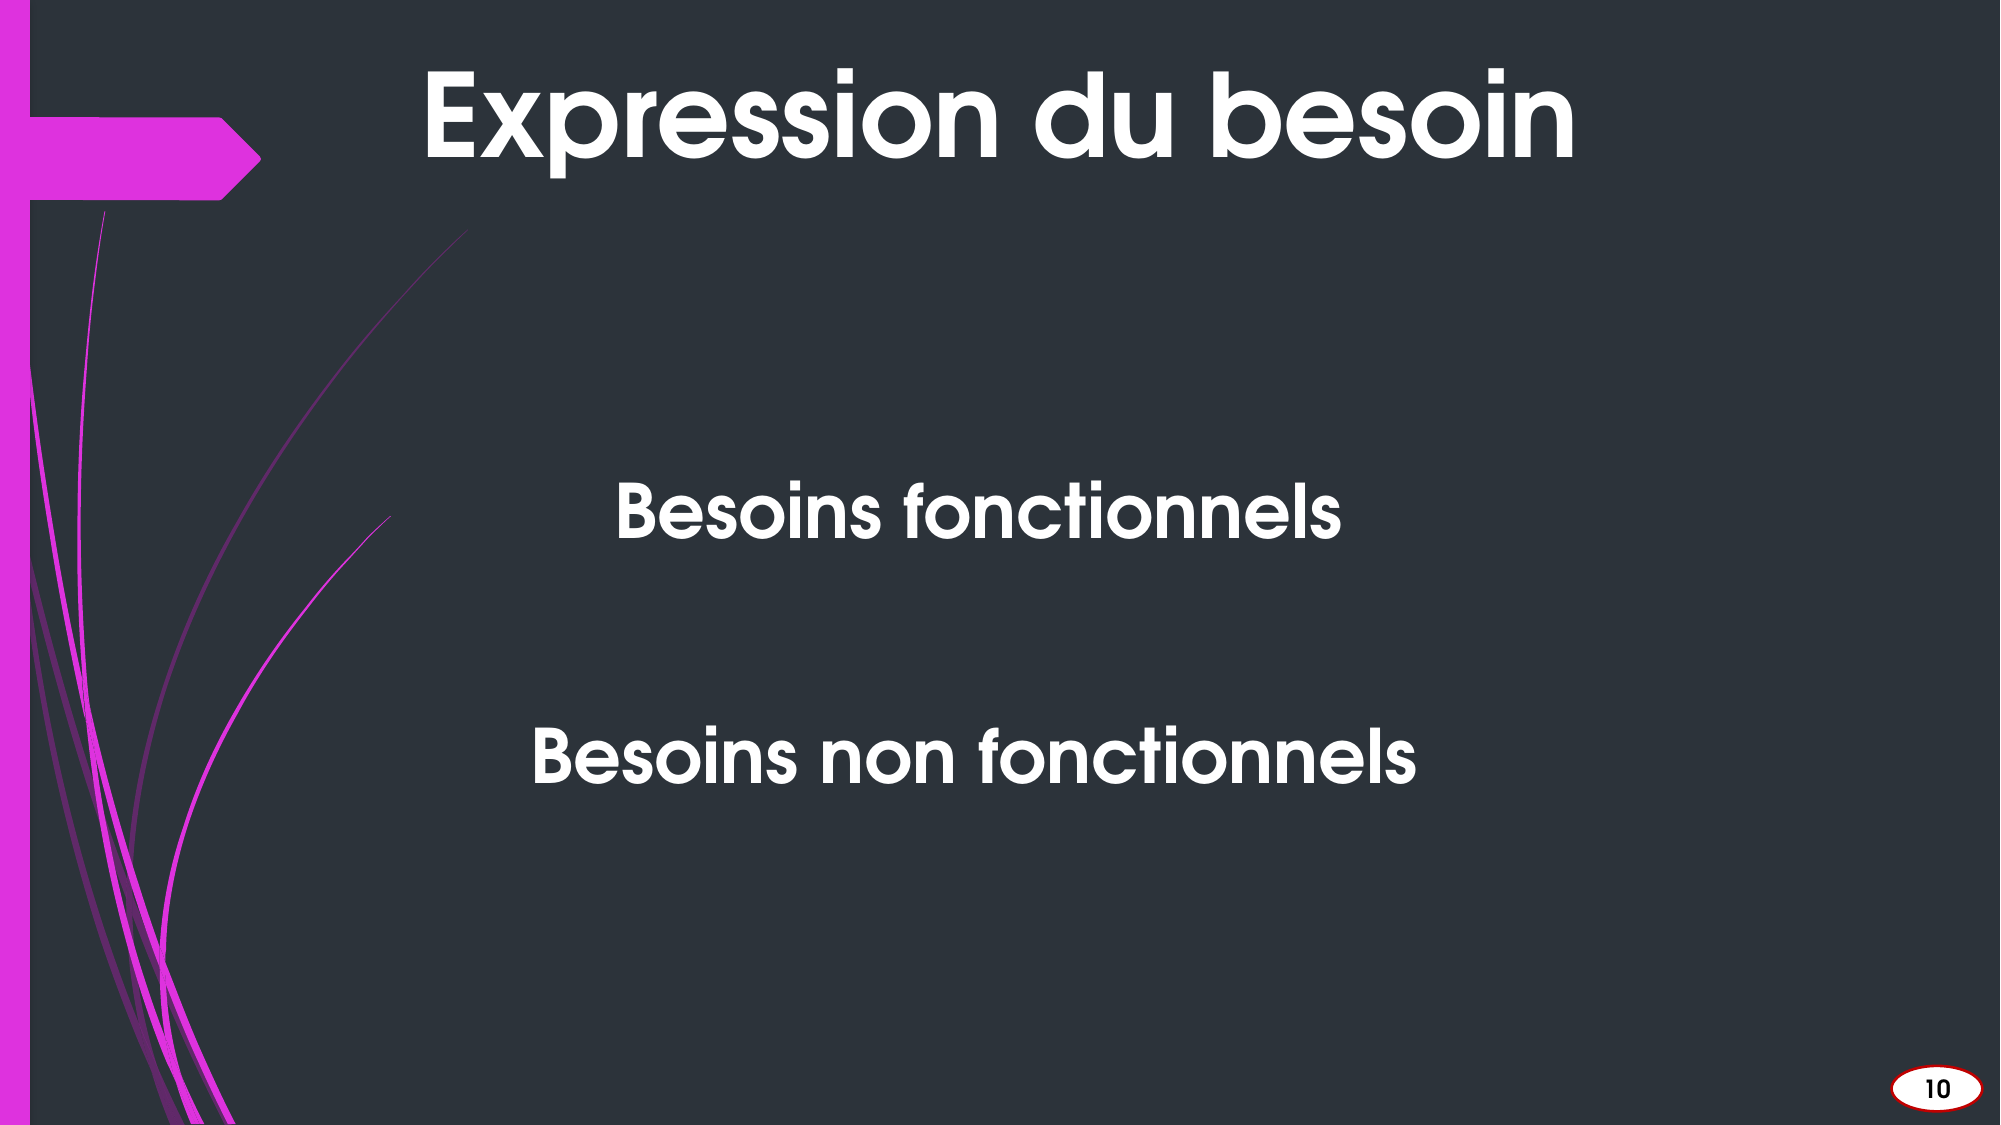

# Expression du besoin
Besoins fonctionnels
Besoins non fonctionnels
10